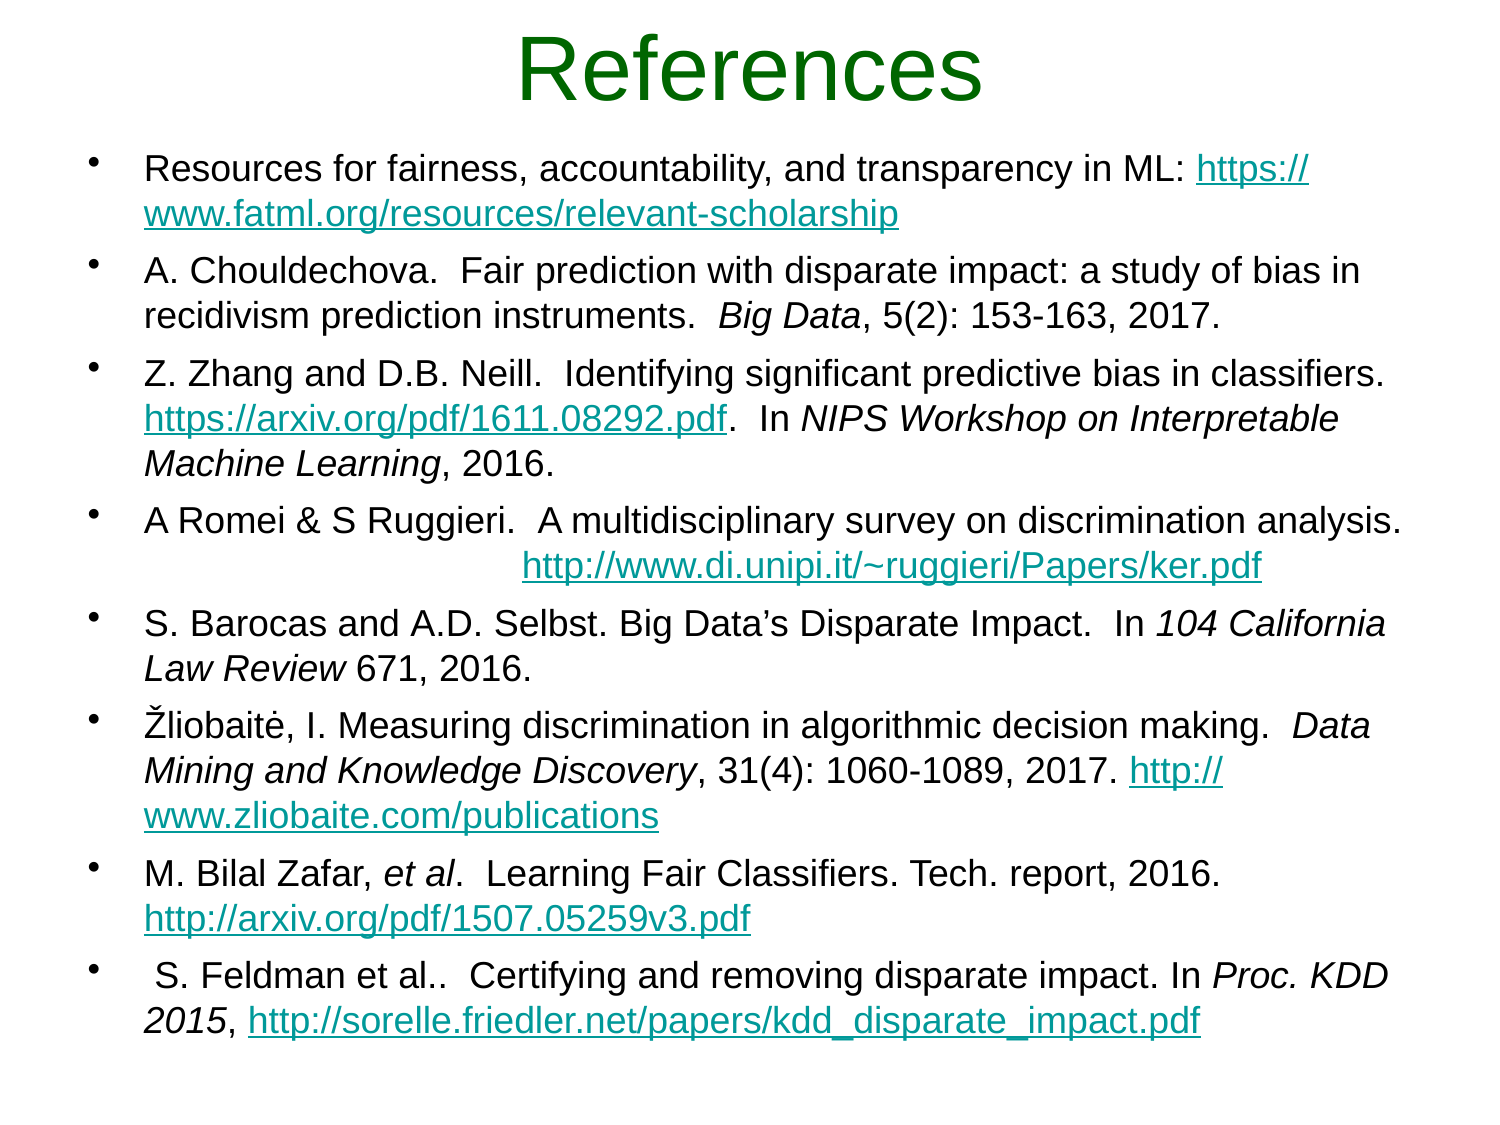

References
Resources for fairness, accountability, and transparency in ML: https://www.fatml.org/resources/relevant-scholarship
A. Chouldechova.  Fair prediction with disparate impact: a study of bias in recidivism prediction instruments.  Big Data, 5(2): 153-163, 2017.
Z. Zhang and D.B. Neill.  Identifying significant predictive bias in classifiers. https://arxiv.org/pdf/1611.08292.pdf.  In NIPS Workshop on Interpretable Machine Learning, 2016.
A Romei & S Ruggieri.  A multidisciplinary survey on discrimination analysis.                                     http://www.di.unipi.it/~ruggieri/Papers/ker.pdf
S. Barocas and A.D. Selbst. Big Data’s Disparate Impact.  In 104 California Law Review 671, 2016.
Žliobaitė, I. Measuring discrimination in algorithmic decision making.  Data Mining and Knowledge Discovery, 31(4): 1060-1089, 2017. http://www.zliobaite.com/publications
M. Bilal Zafar, et al.  Learning Fair Classifiers. Tech. report, 2016. http://arxiv.org/pdf/1507.05259v3.pdf
 S. Feldman et al..  Certifying and removing disparate impact. In Proc. KDD 2015, http://sorelle.friedler.net/papers/kdd_disparate_impact.pdf